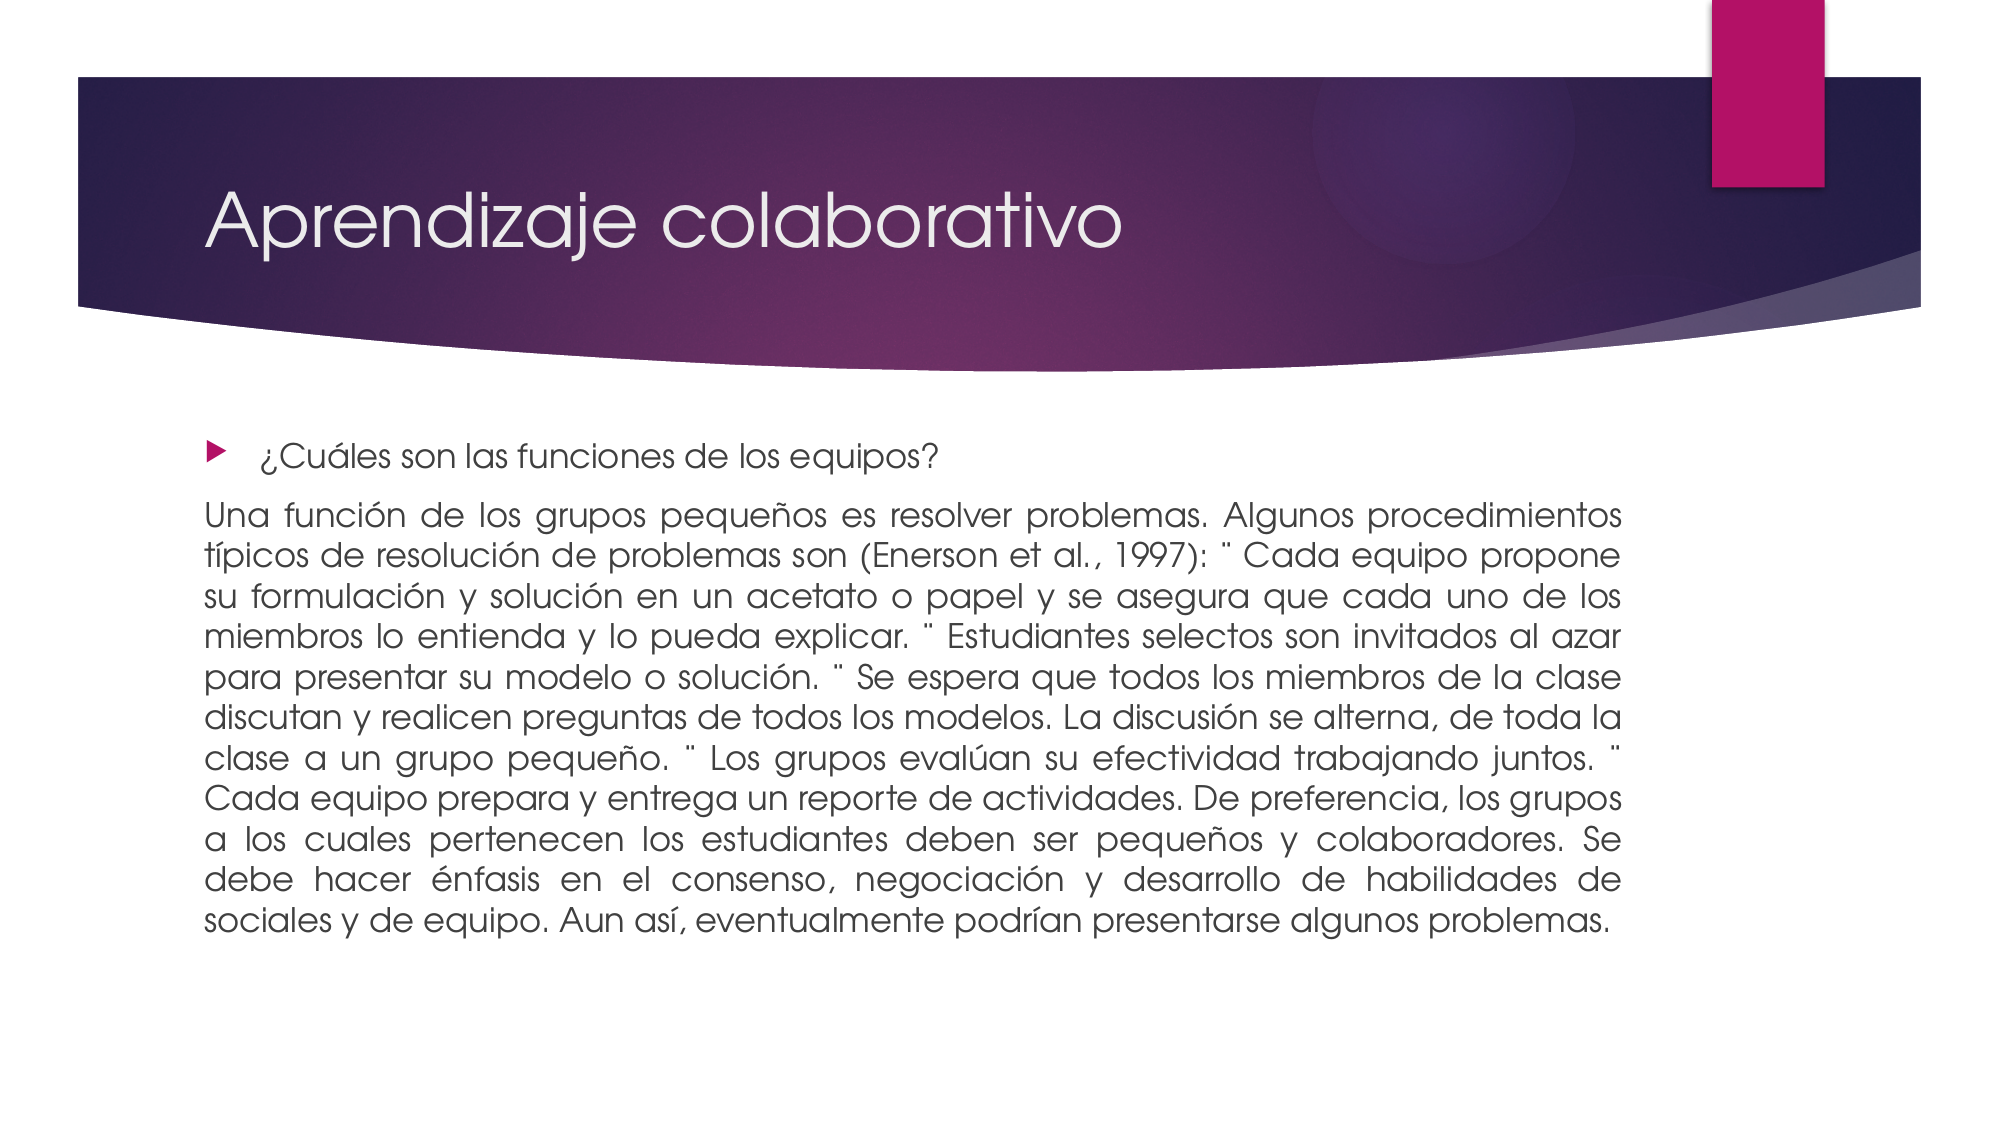

# Aprendizaje colaborativo
¿Cuáles son las funciones de los equipos?
Una función de los grupos pequeños es resolver problemas. Algunos procedimientos típicos de resolución de problemas son (Enerson et al., 1997): ¨ Cada equipo propone su formulación y solución en un acetato o papel y se asegura que cada uno de los miembros lo entienda y lo pueda explicar. ¨ Estudiantes selectos son invitados al azar para presentar su modelo o solución. ¨ Se espera que todos los miembros de la clase discutan y realicen preguntas de todos los modelos. La discusión se alterna, de toda la clase a un grupo pequeño. ¨ Los grupos evalúan su efectividad trabajando juntos. ¨ Cada equipo prepara y entrega un reporte de actividades. De preferencia, los grupos a los cuales pertenecen los estudiantes deben ser pequeños y colaboradores. Se debe hacer énfasis en el consenso, negociación y desarrollo de habilidades de sociales y de equipo. Aun así, eventualmente podrían presentarse algunos problemas.